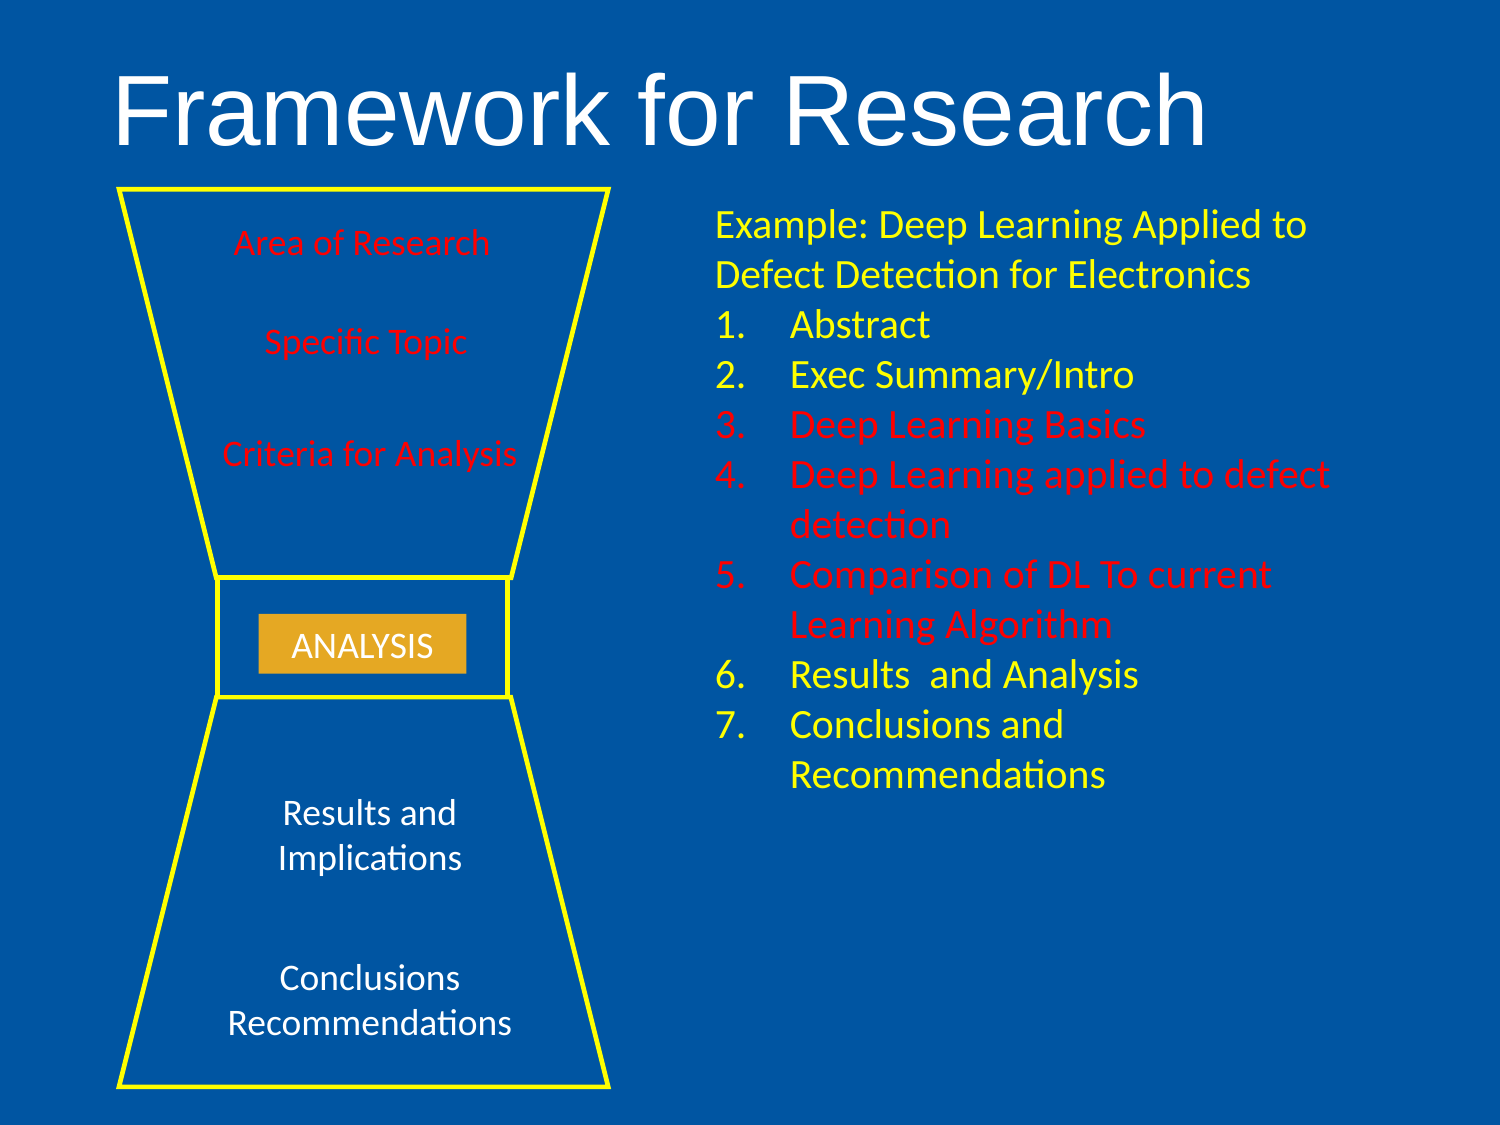

# Framework for Research

Example: Deep Learning Applied to Defect Detection for Electronics
Abstract
Exec Summary/Intro
Deep Learning Basics
Deep Learning applied to defect detection
Comparison of DL To current Learning Algorithm
Results  and Analysis
Conclusions and Recommendations
Area of Research
Specific Topic
Criteria for Analysis

ANALYSIS

Results and Implications
Conclusions Recommendations